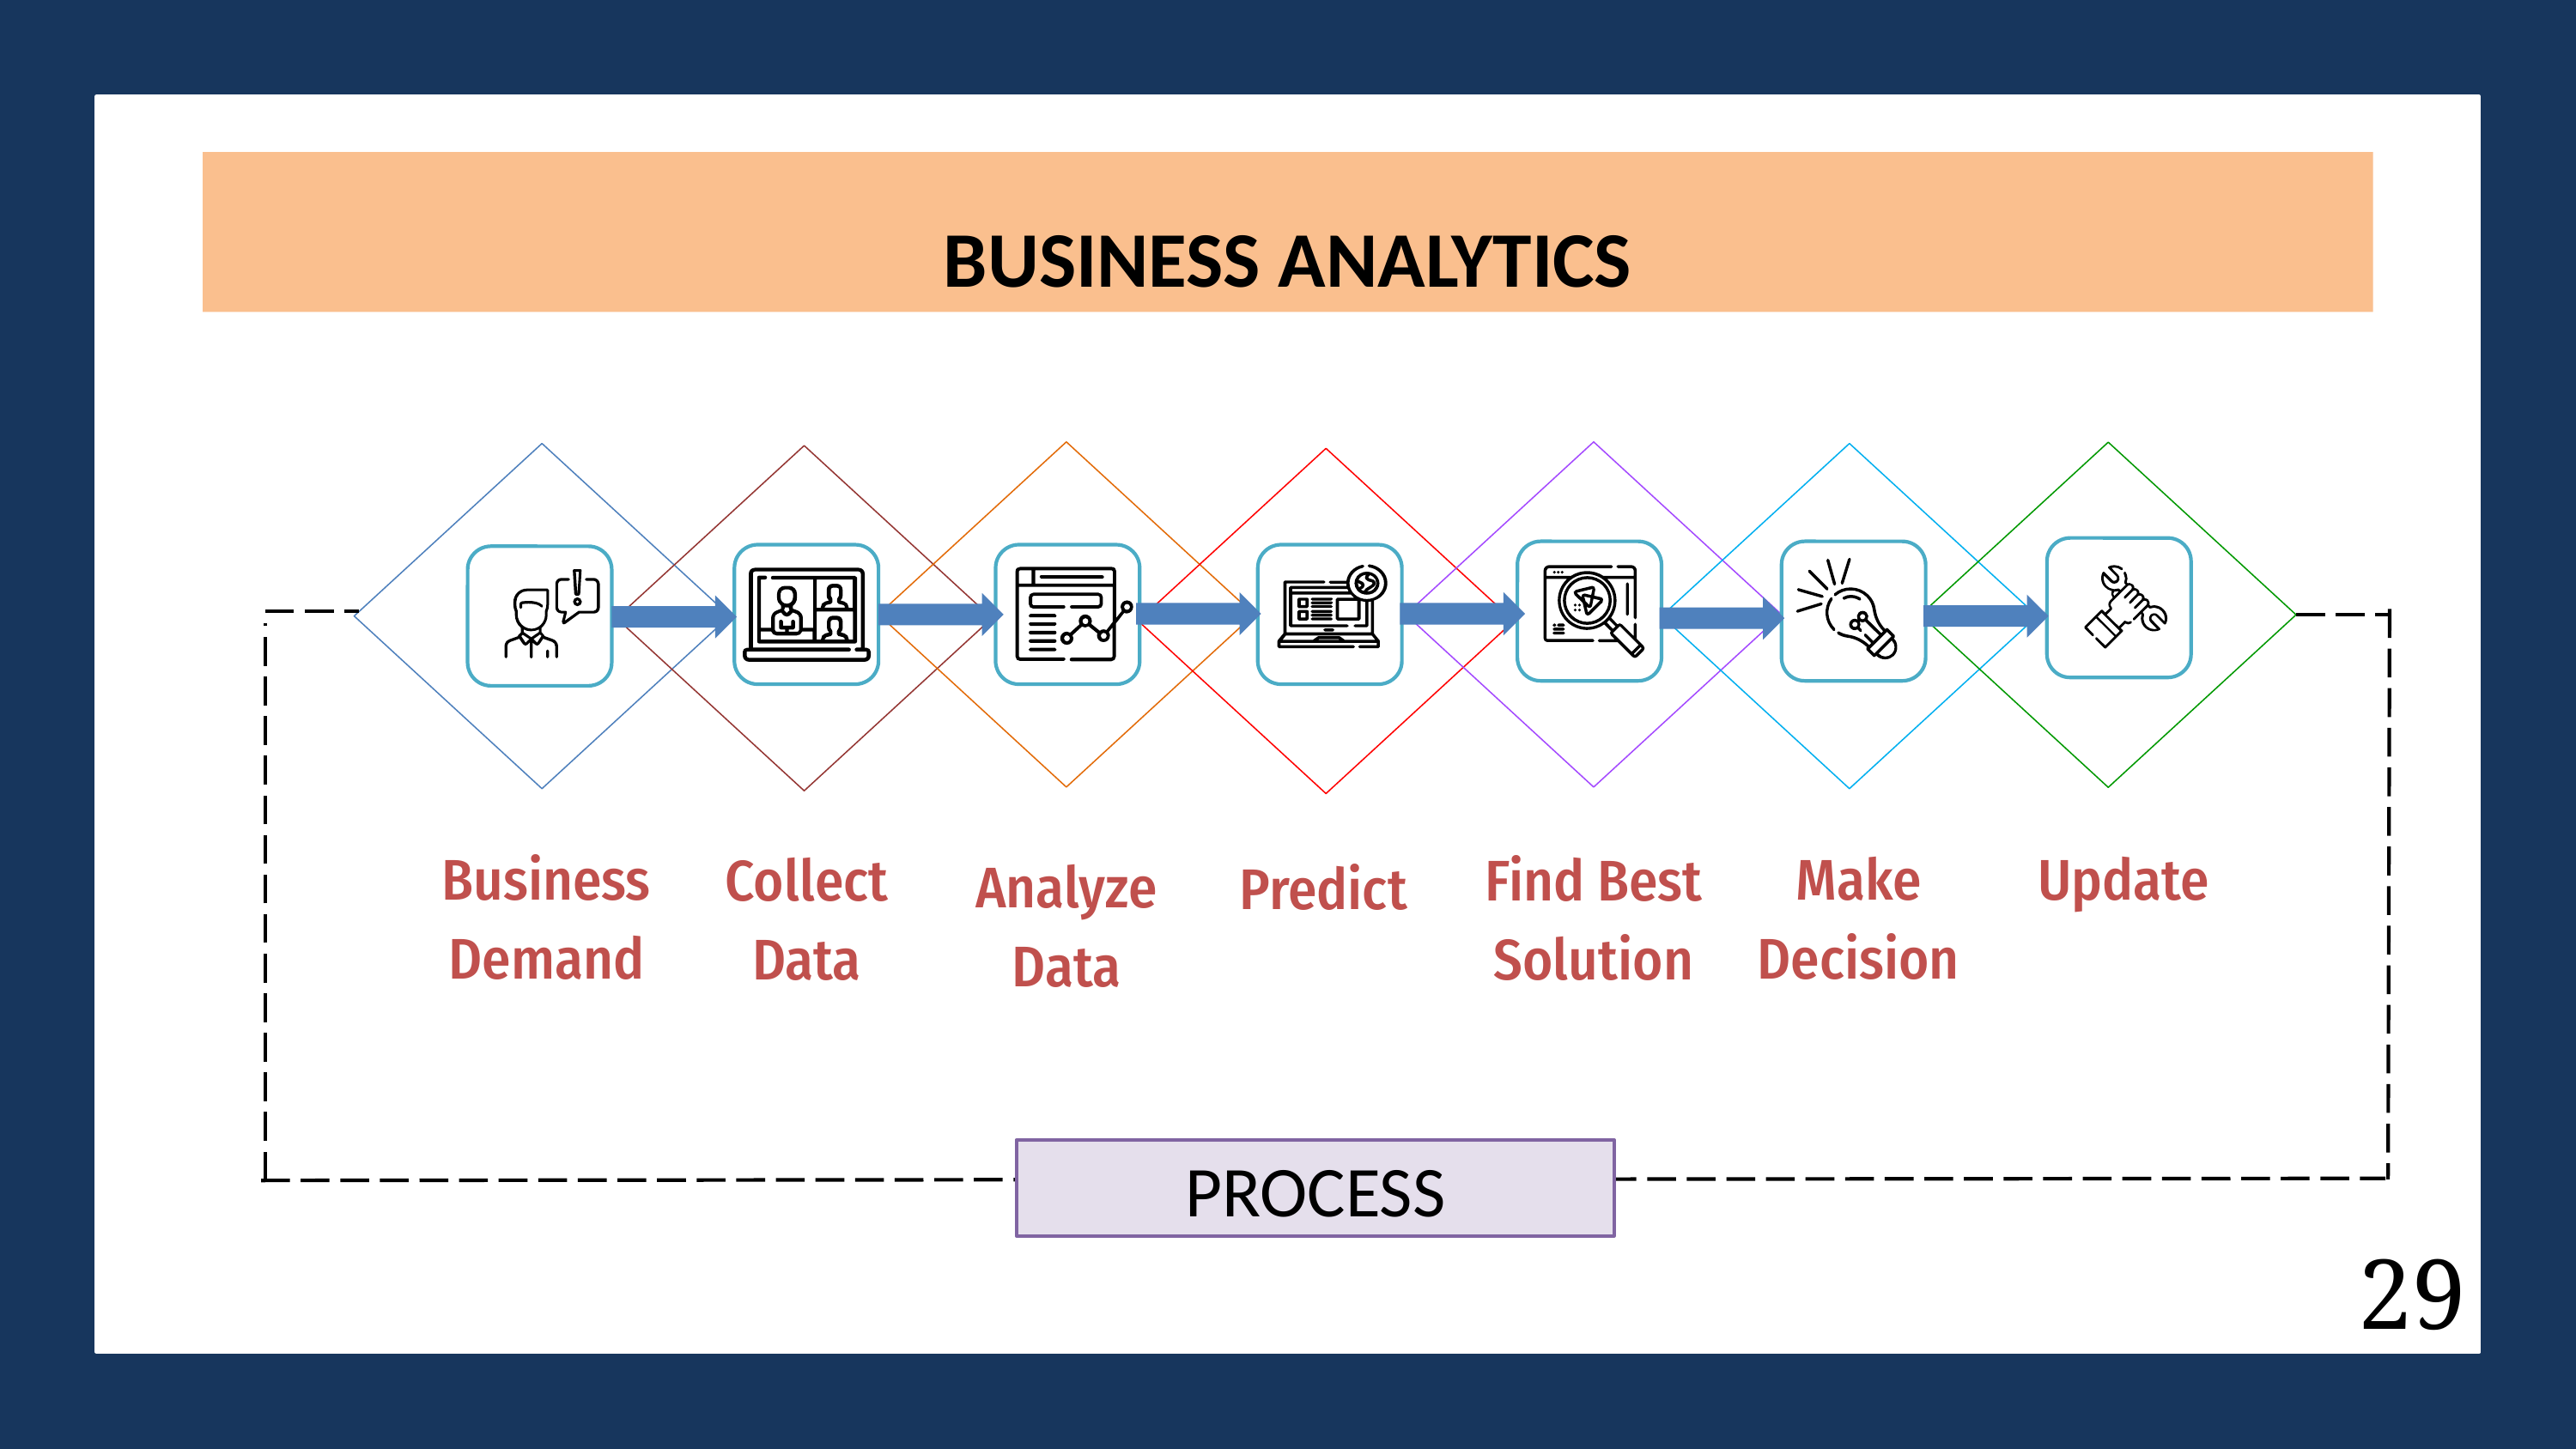

BUSINESS ANALYTICS

Business Demand
Make Decision
Update
Collect Data
Find Best Solution
Analyze Data
Predict
PROCESS
29